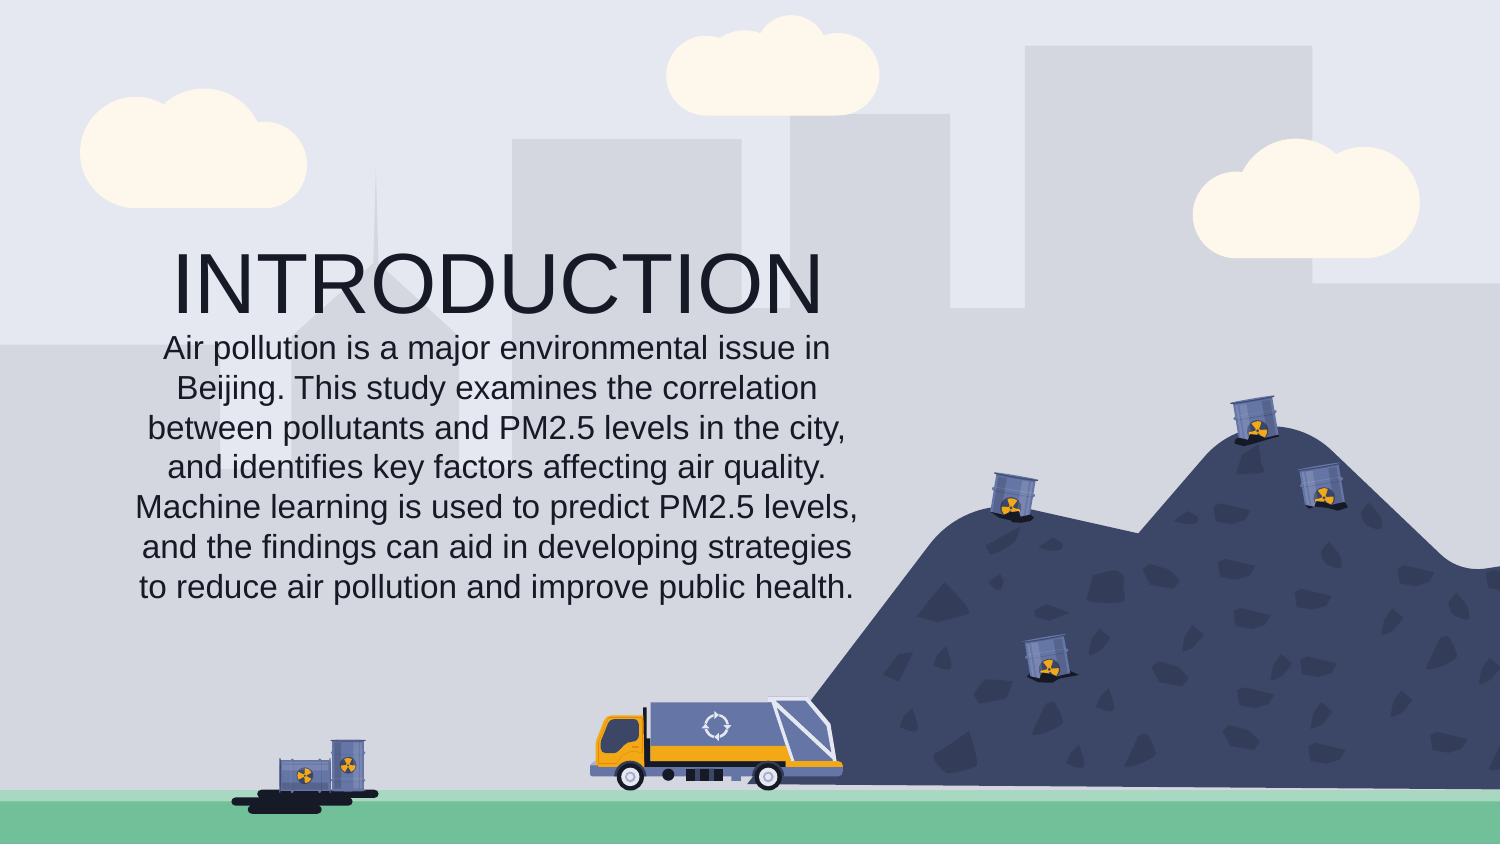

# INTRODUCTION
Air pollution is a major environmental issue in Beijing. This study examines the correlation between pollutants and PM2.5 levels in the city, and identifies key factors affecting air quality. Machine learning is used to predict PM2.5 levels, and the findings can aid in developing strategies to reduce air pollution and improve public health.